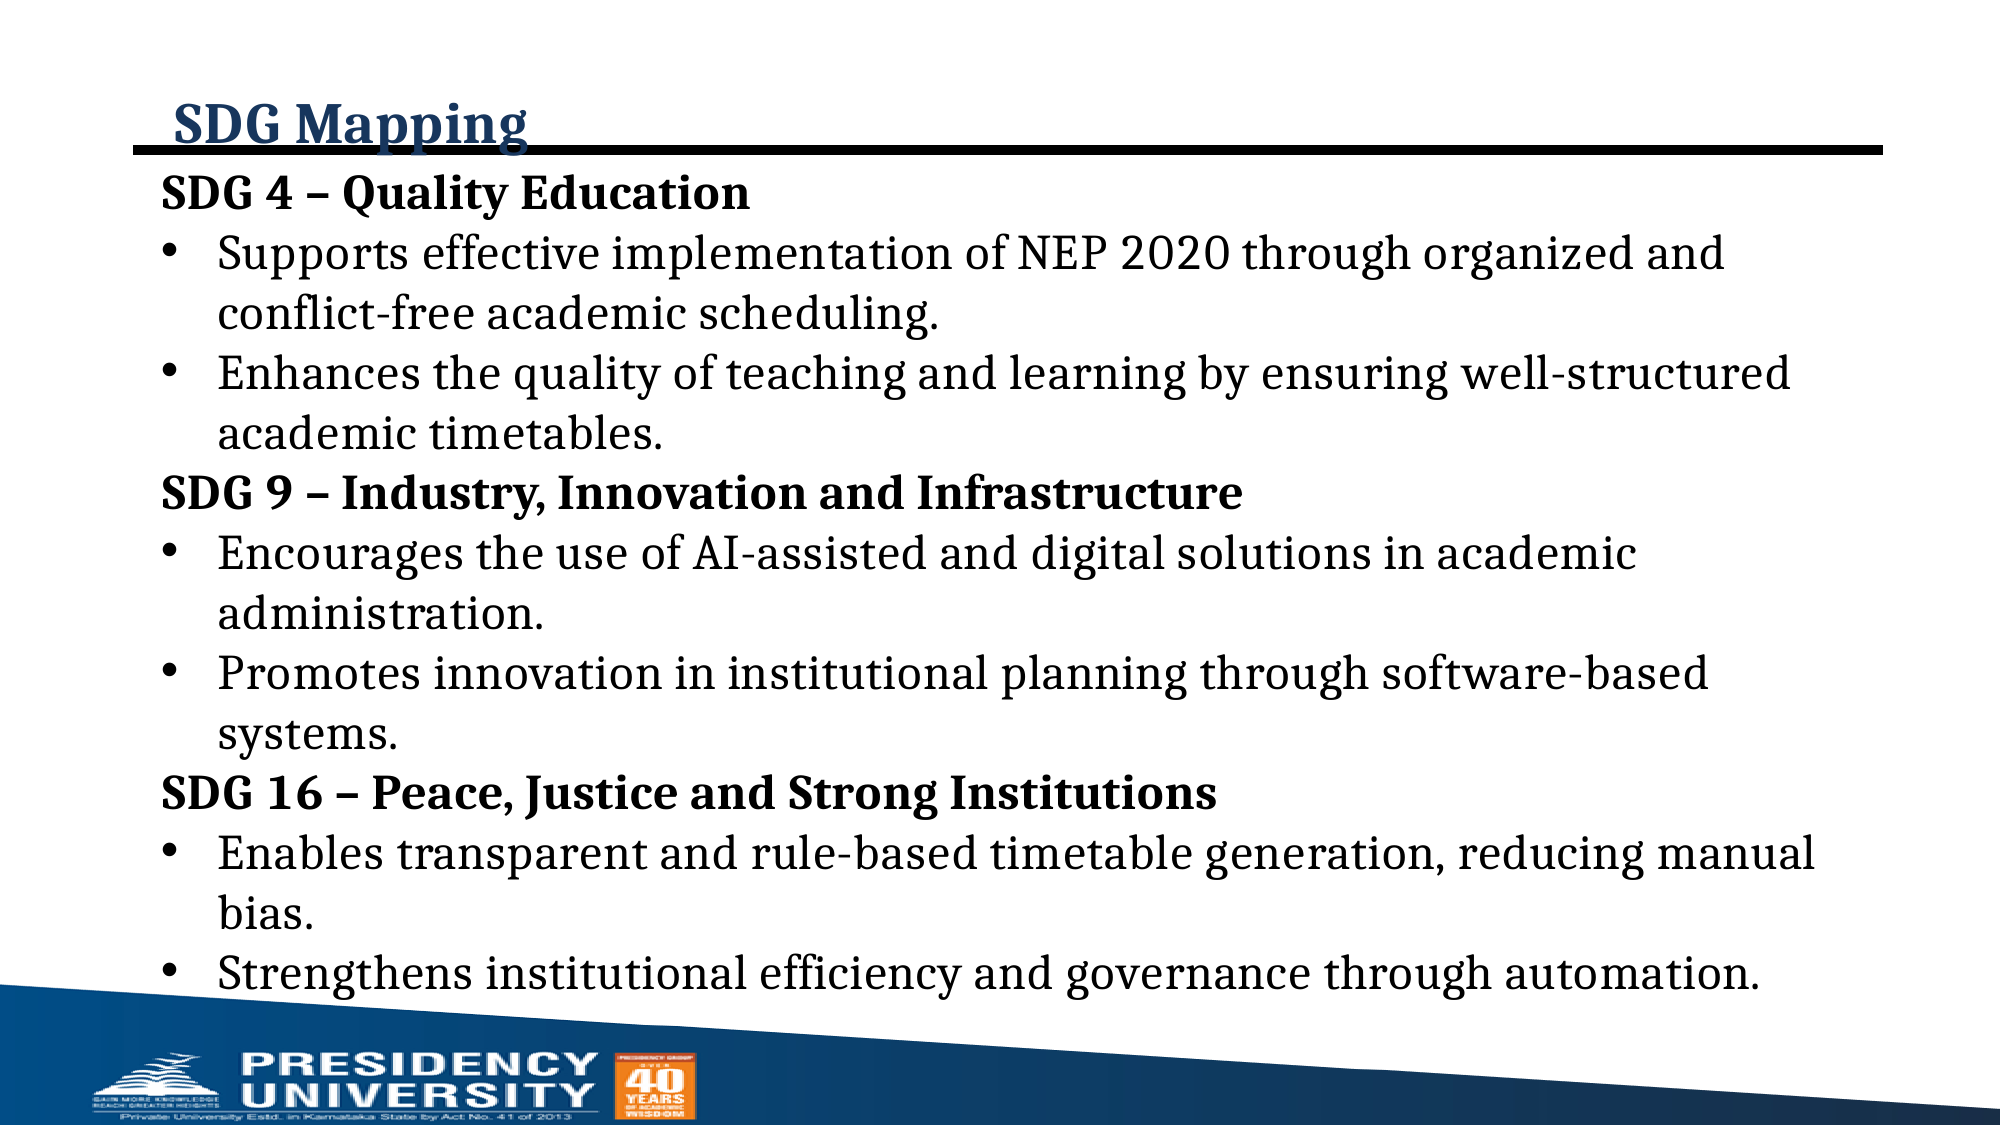

# SDG Mapping
SDG 4 – Quality Education
Supports effective implementation of NEP 2020 through organized and conflict-free academic scheduling.
Enhances the quality of teaching and learning by ensuring well-structured academic timetables.
SDG 9 – Industry, Innovation and Infrastructure
Encourages the use of AI-assisted and digital solutions in academic administration.
Promotes innovation in institutional planning through software-based systems.
SDG 16 – Peace, Justice and Strong Institutions
Enables transparent and rule-based timetable generation, reducing manual bias.
Strengthens institutional efficiency and governance through automation.